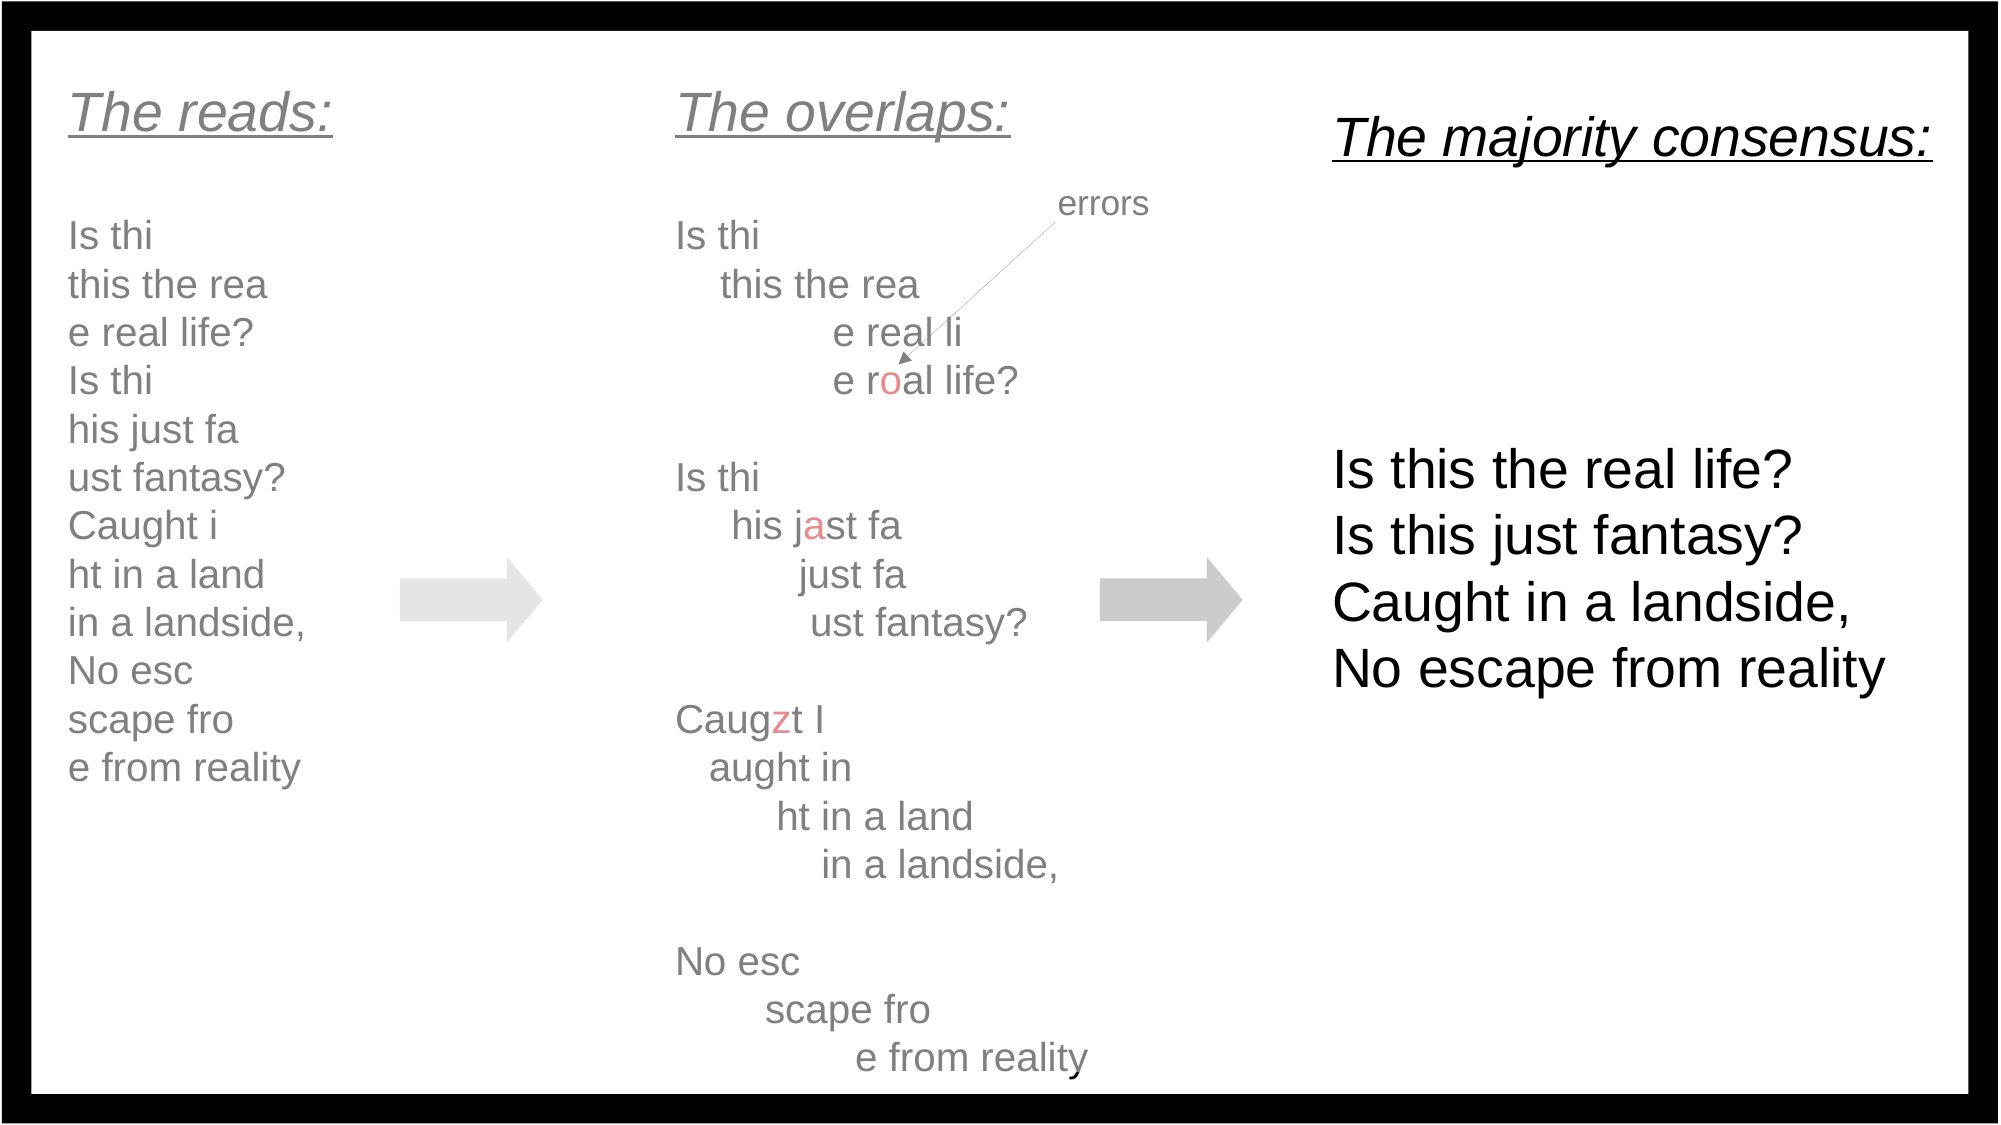

The reads:

Is thi
this the rea
e real life?
Is thi
his just fa
ust fantasy?
Caught i
ht in a land
in a landside,
No esc
scape fro
e from reality
The overlaps:

Is thi
    this the rea
              e real li
              e roal life?

Is thi
     his jast fa
           just fa
            ust fantasy?

Caugzt I
   aught in
         ht in a land
             in a landside,

No esc
        scape fro
                e from reality
The majority consensus:

Is this the real life?
Is this just fantasy?
Caught in a landside,
No escape from reality
errors